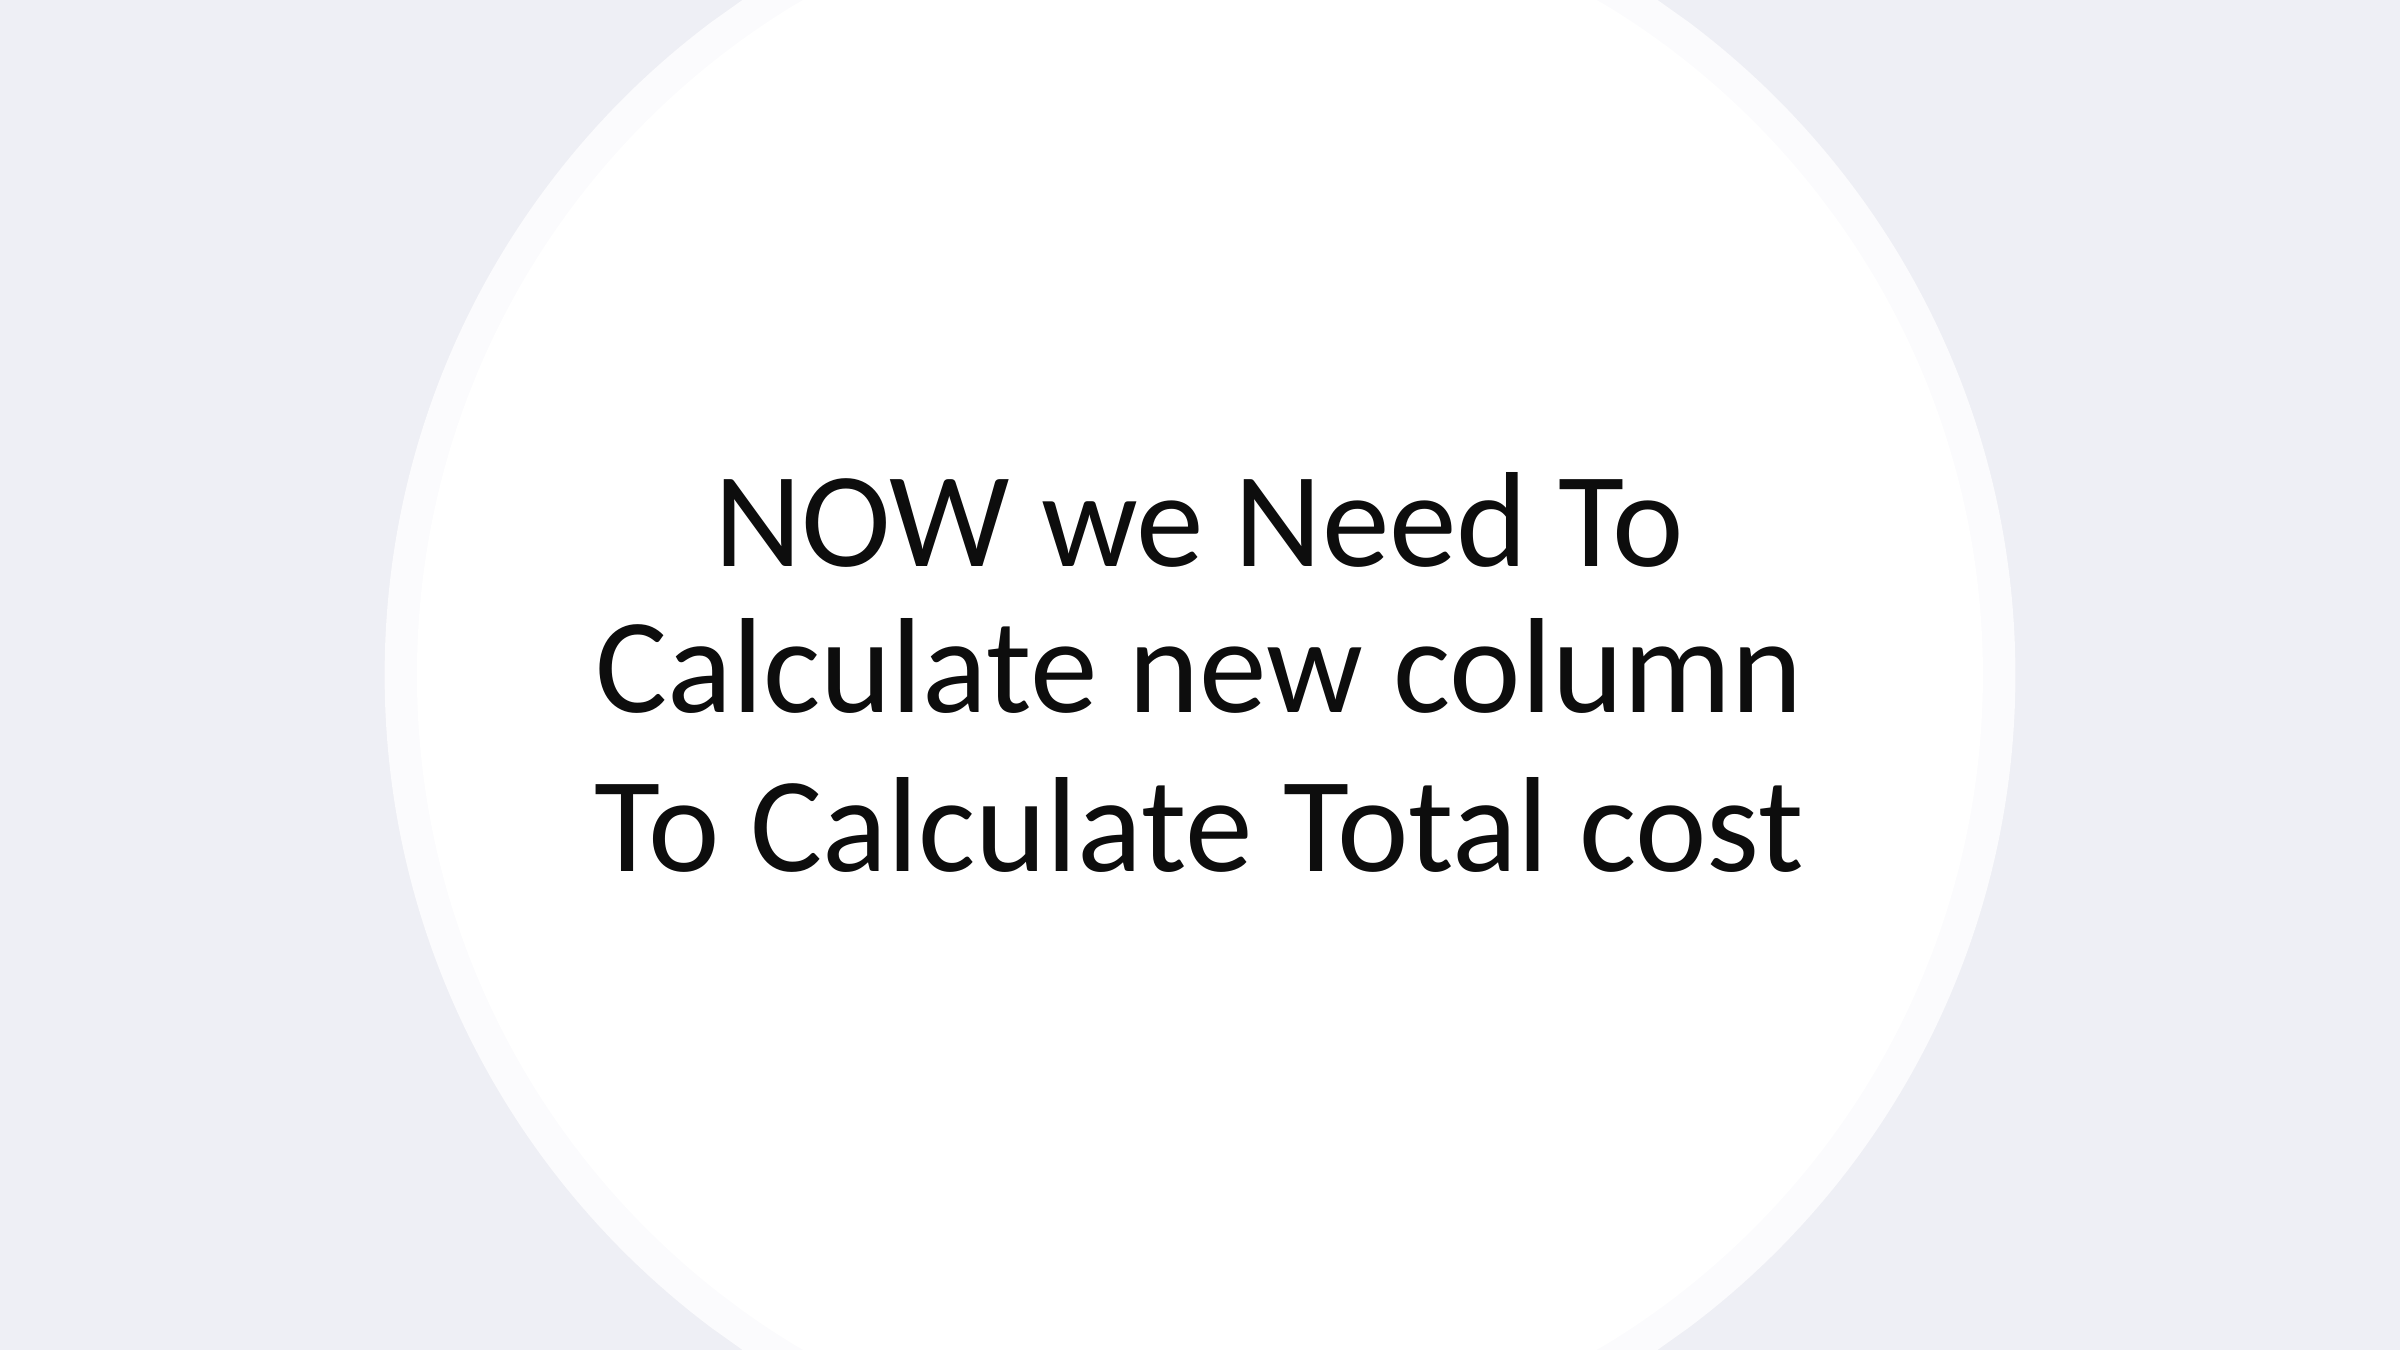

NOW we Need To Calculate new column
To Calculate Total cost